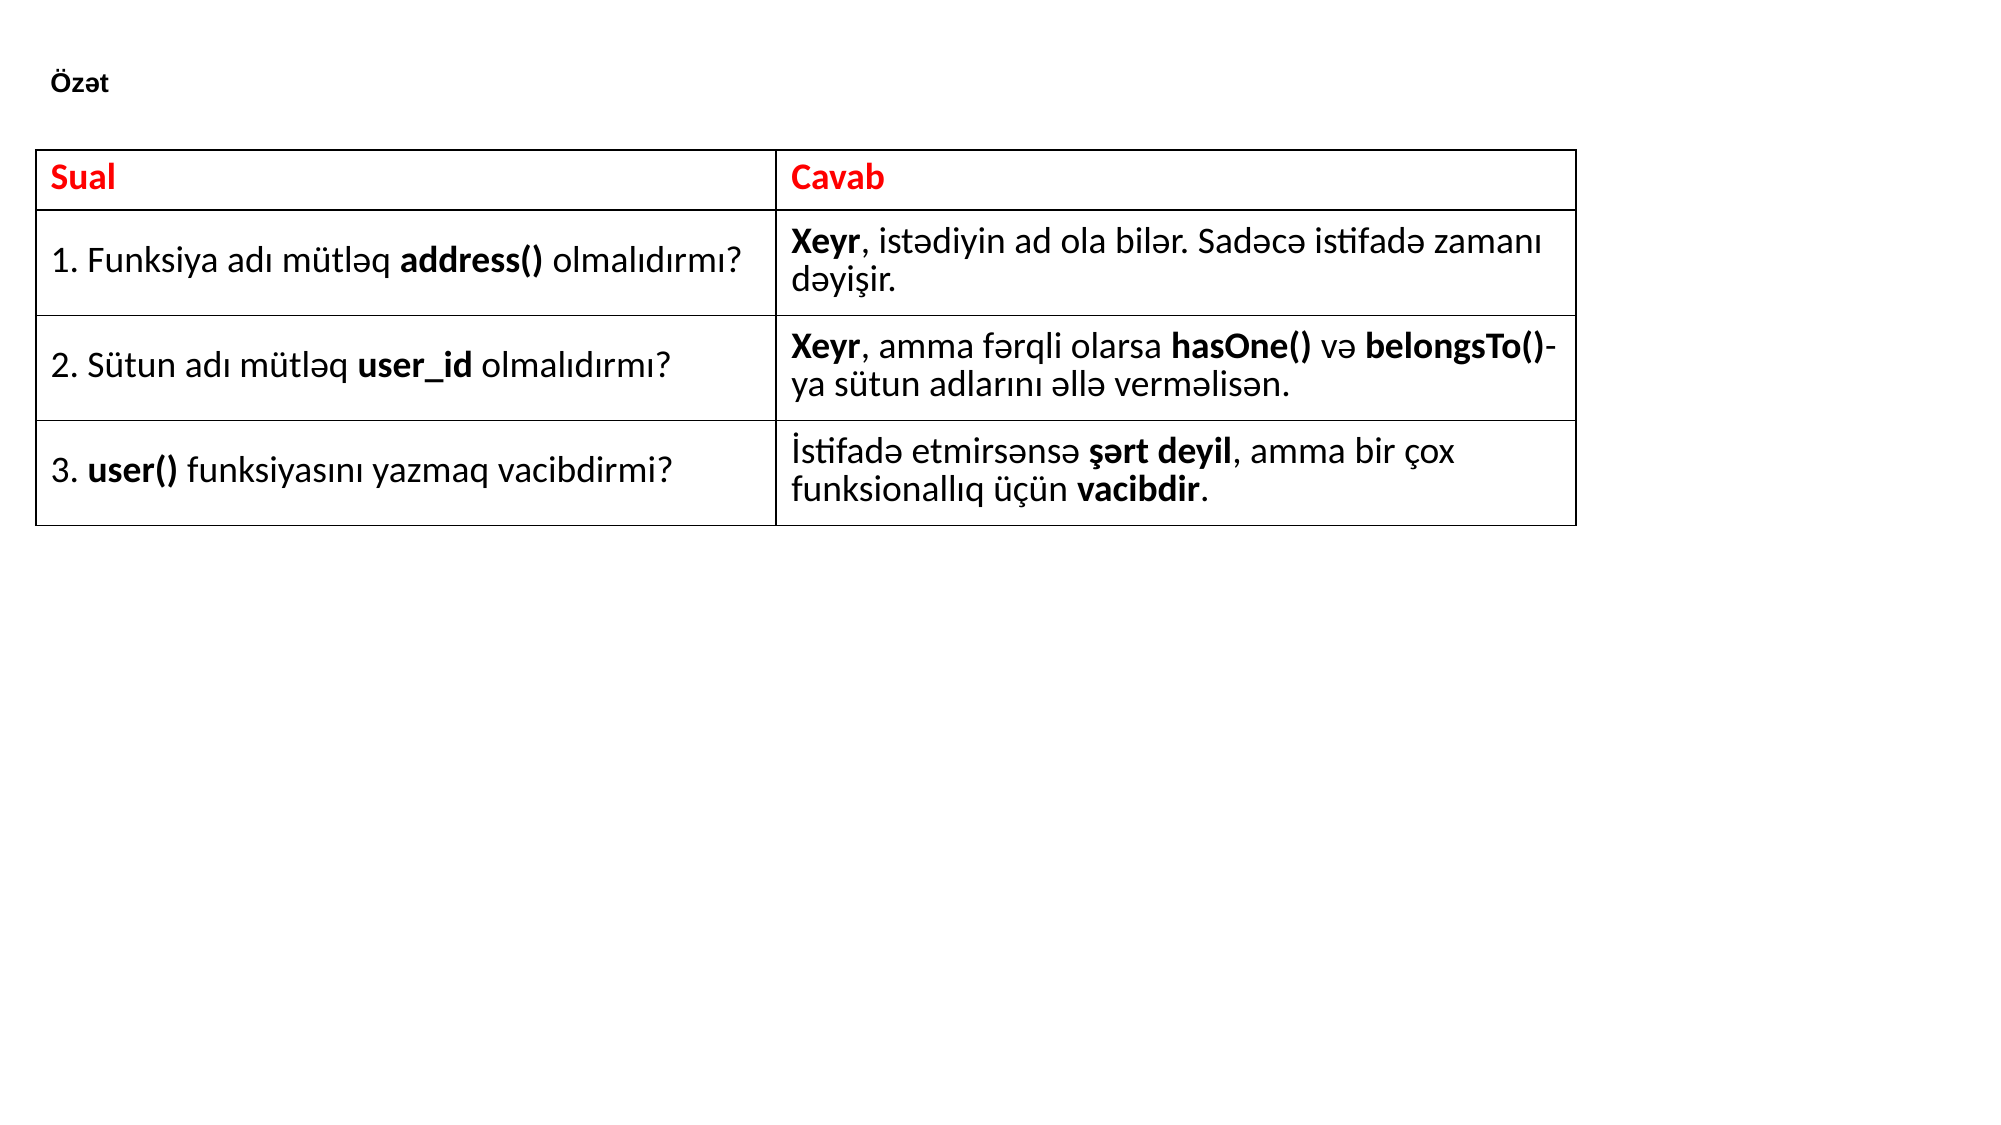

Özət

| Sual | Cavab |
| --- | --- |
| 1. Funksiya adı mütləq address() olmalıdırmı? | Xeyr, istədiyin ad ola bilər. Sadəcə istifadə zamanı dəyişir. |
| 2. Sütun adı mütləq user\_id olmalıdırmı? | Xeyr, amma fərqli olarsa hasOne() və belongsTo()-ya sütun adlarını əllə verməlisən. |
| 3. user() funksiyasını yazmaq vacibdirmi? | İstifadə etmirsənsə şərt deyil, amma bir çox funksionallıq üçün vacibdir. |